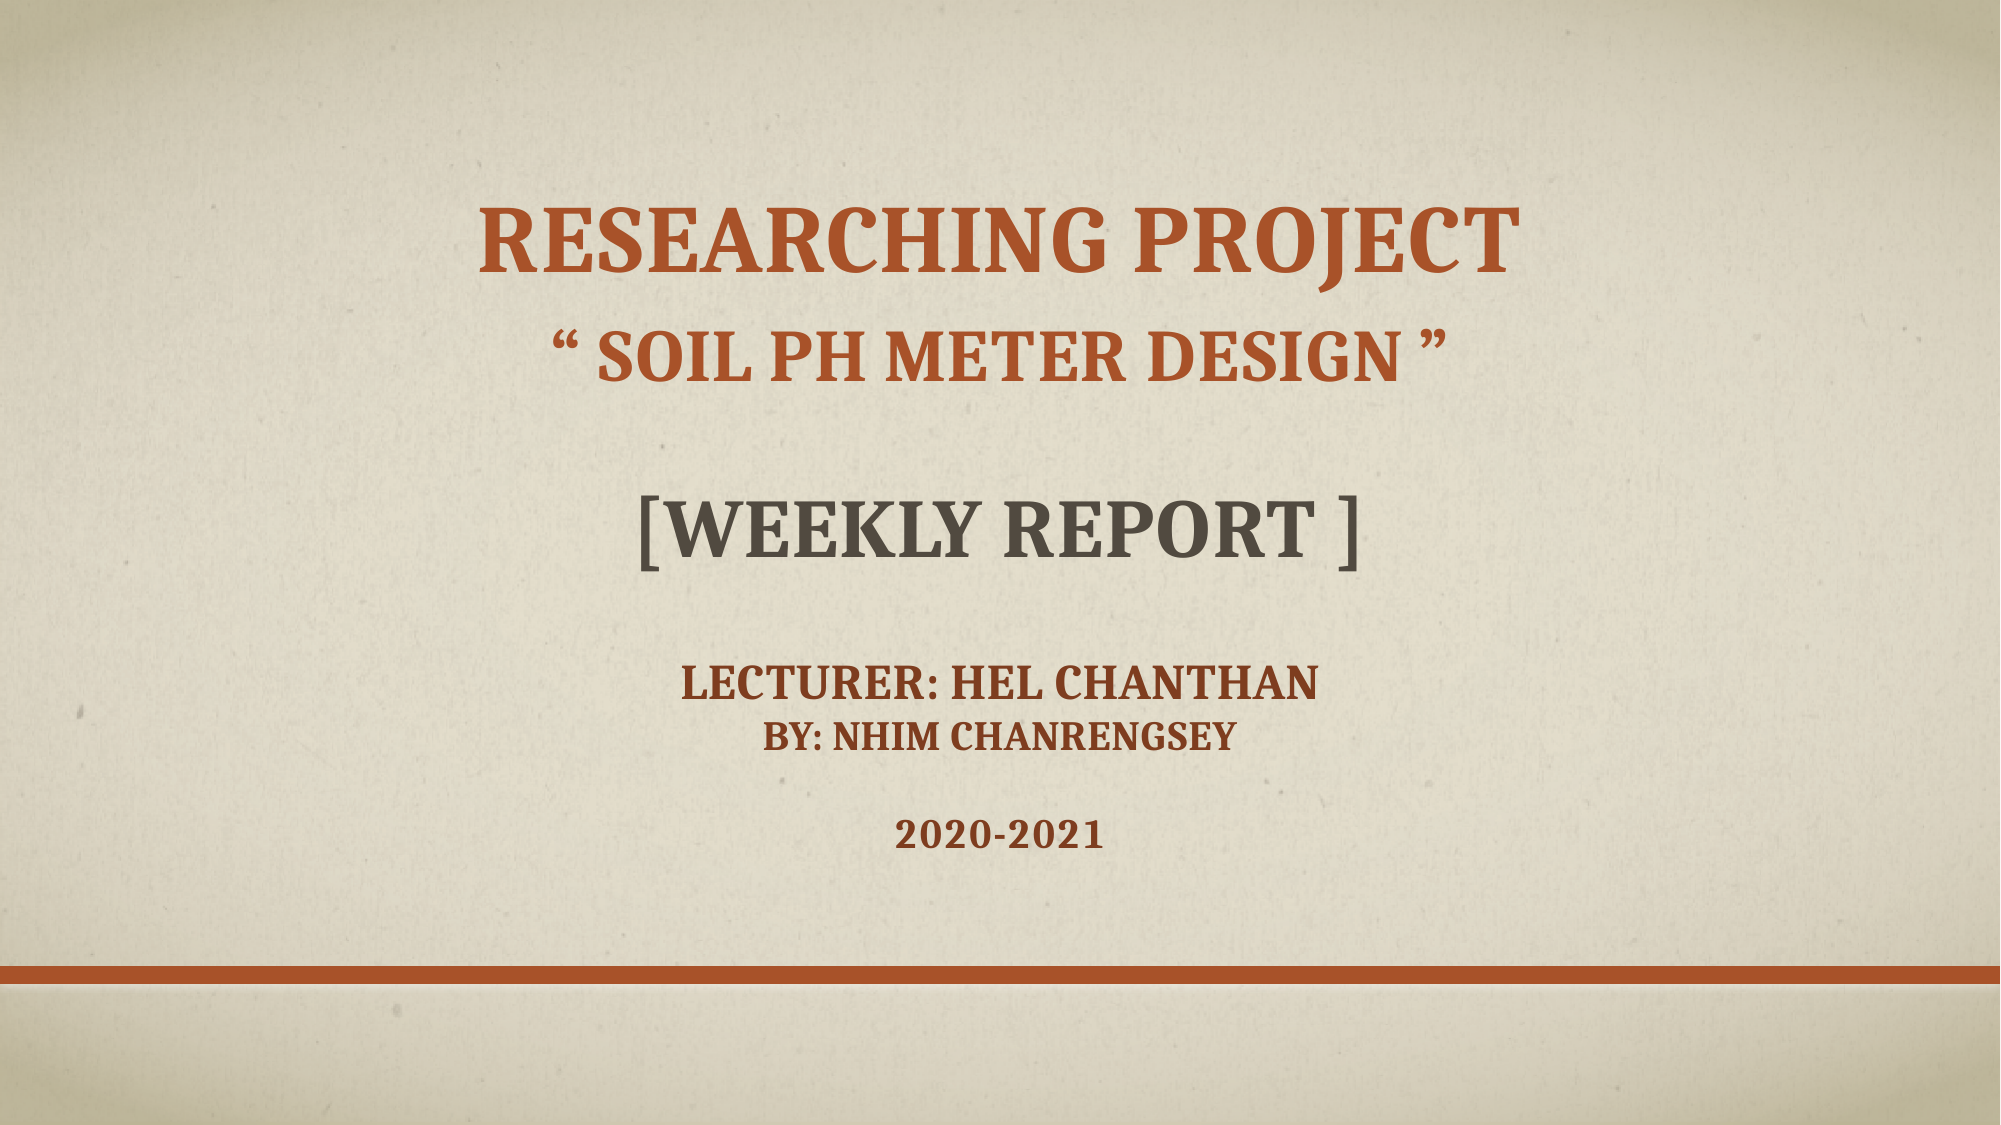

Researching Project
“ Soil Ph meter Design ”
# [weekly Report ]
Lecturer: Hel Chanthan
By: Nhim ChanRengSey

2020-2021